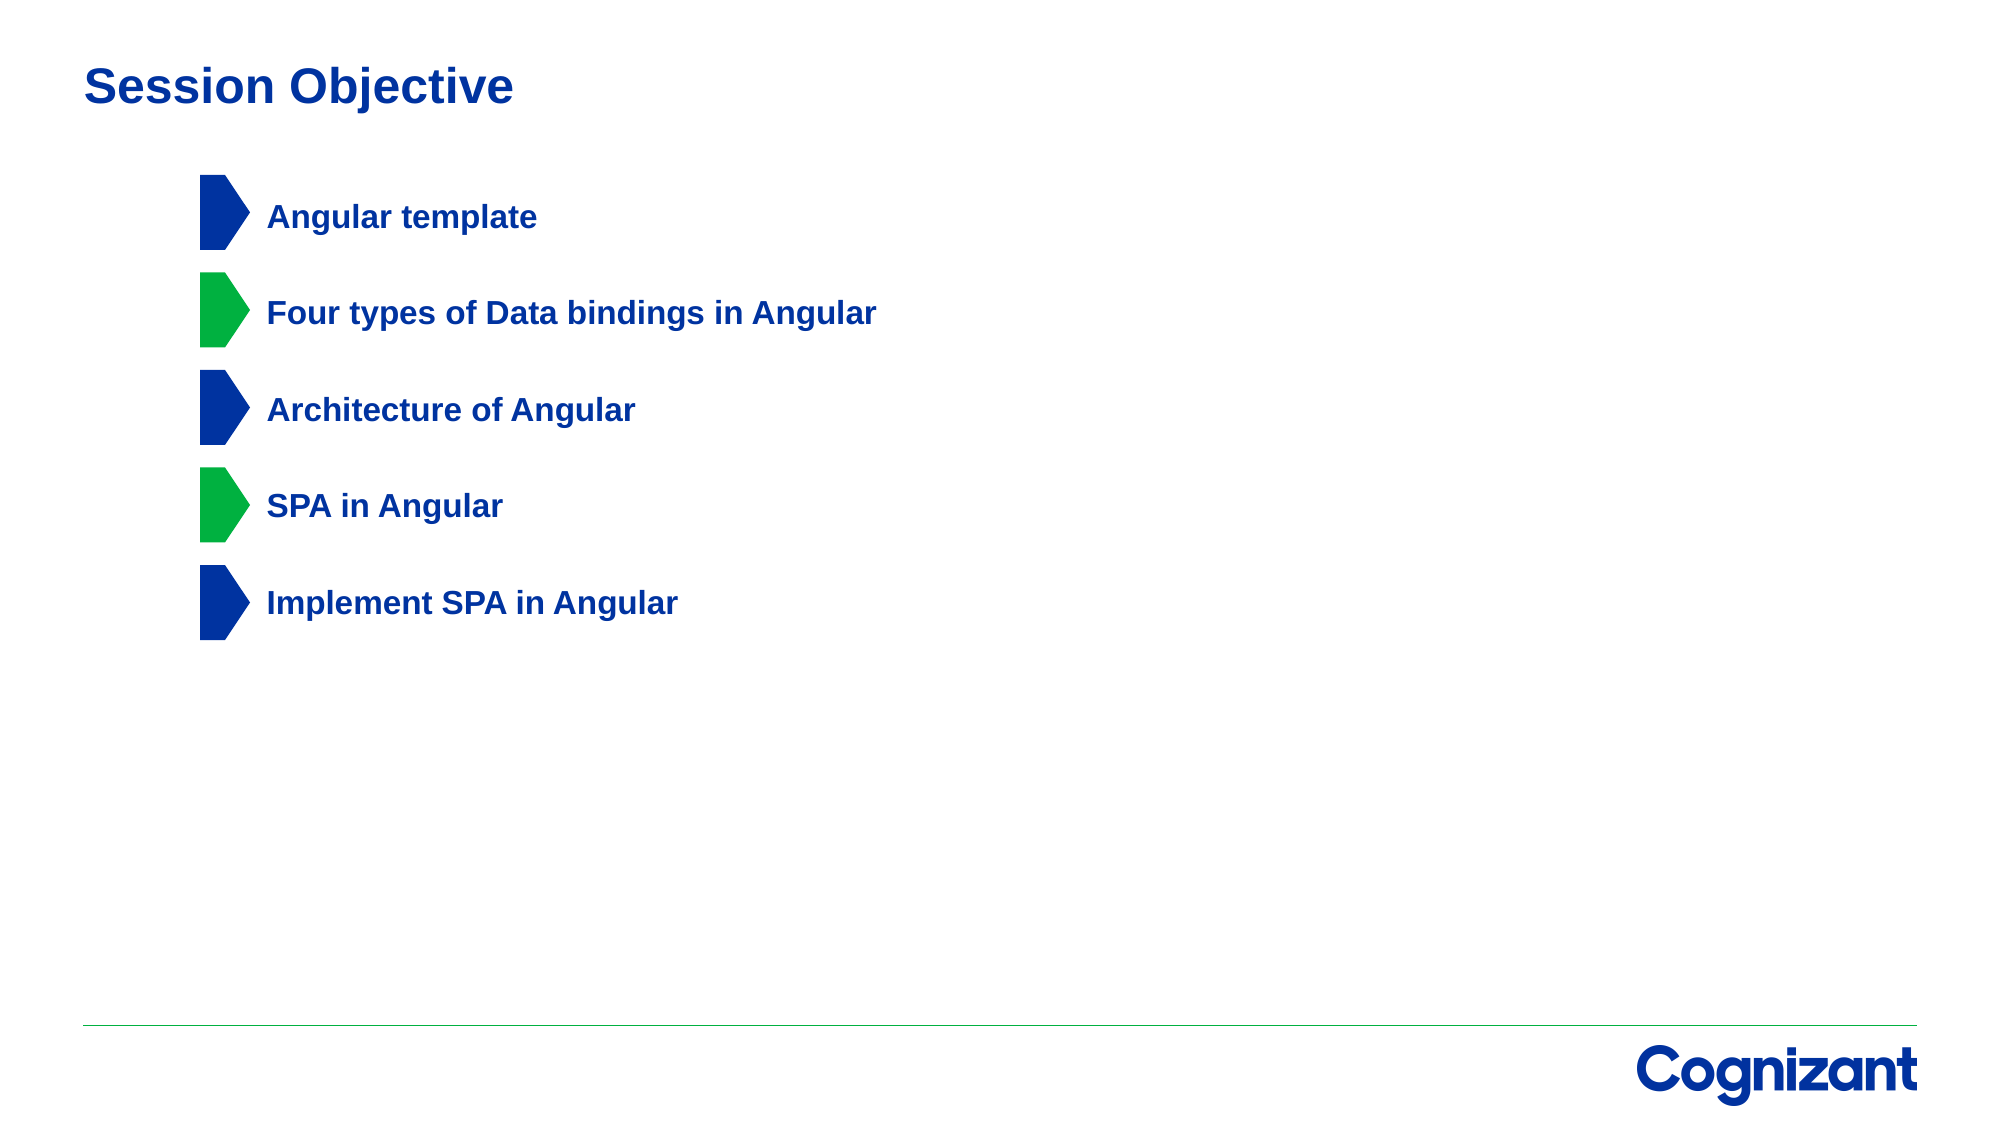

# Session Objective

Angular template

Four types of Data bindings in Angular

Architecture of Angular

SPA in Angular

Implement SPA in Angular